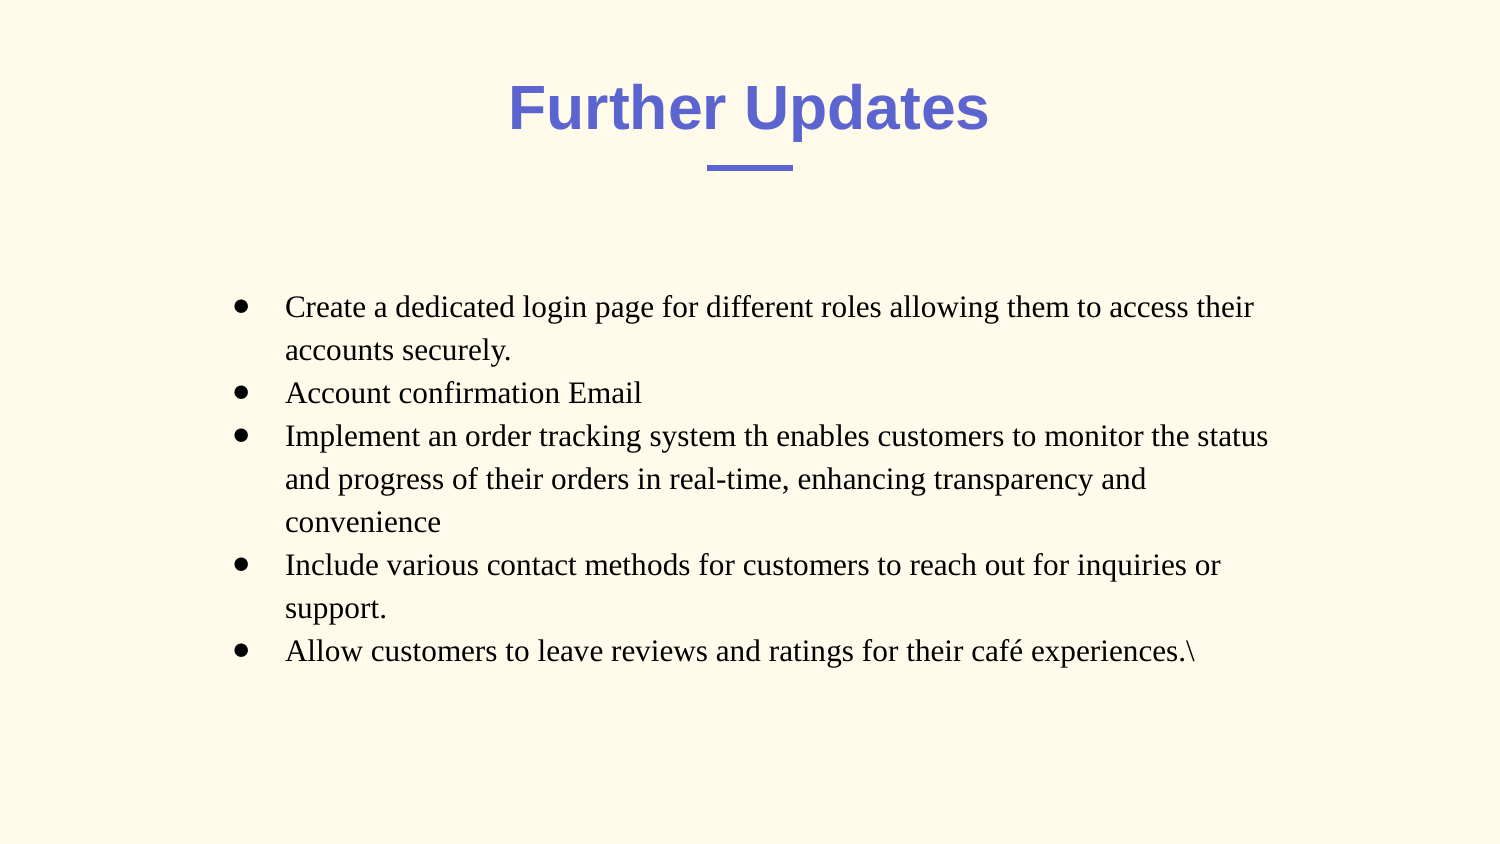

Further Updates
Create a dedicated login page for different roles allowing them to access their accounts securely.
Account confirmation Email
Implement an order tracking system th enables customers to monitor the status and progress of their orders in real-time, enhancing transparency and convenience
Include various contact methods for customers to reach out for inquiries or support.
Allow customers to leave reviews and ratings for their café experiences.\